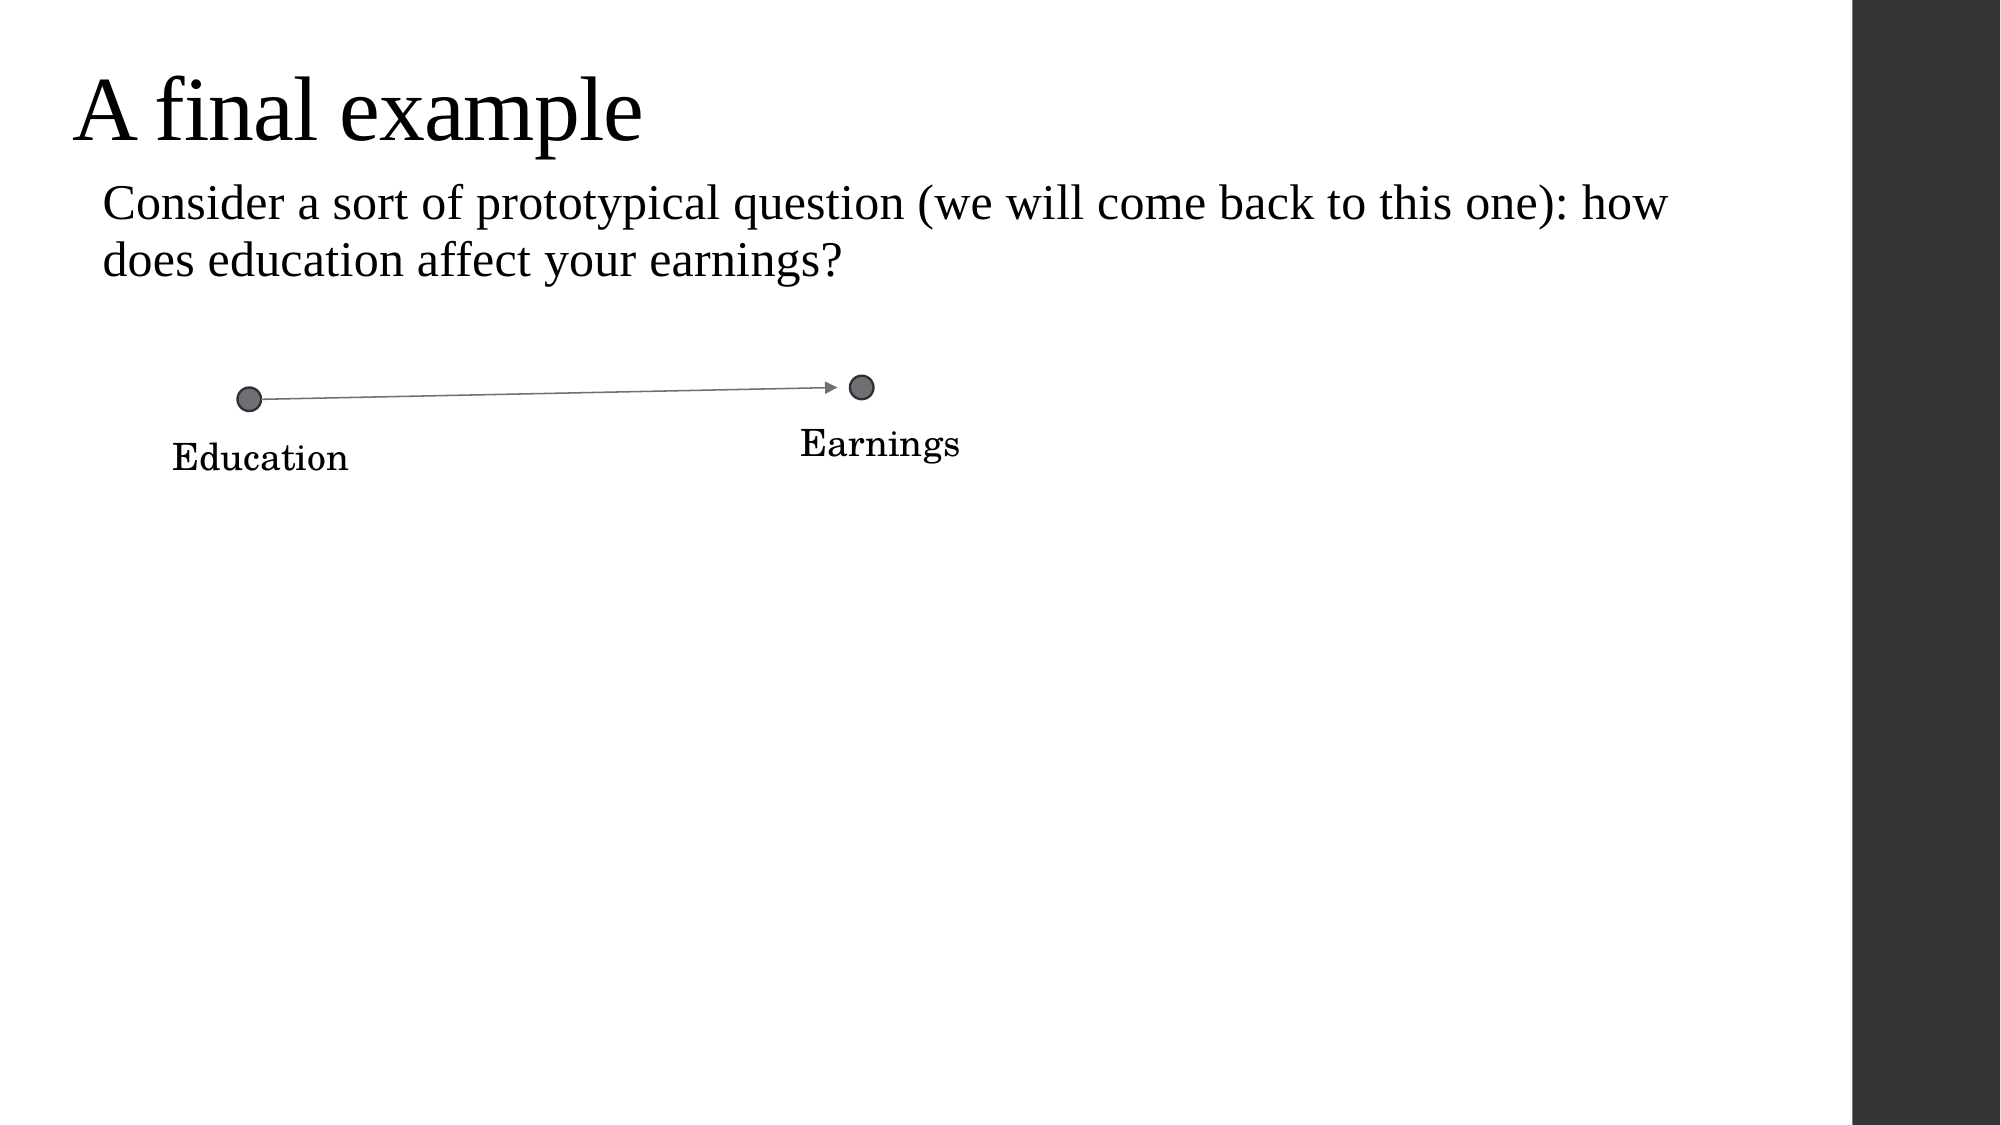

# A final example
Consider a sort of prototypical question (we will come back to this one): how does education affect your earnings?

Earnings
Education